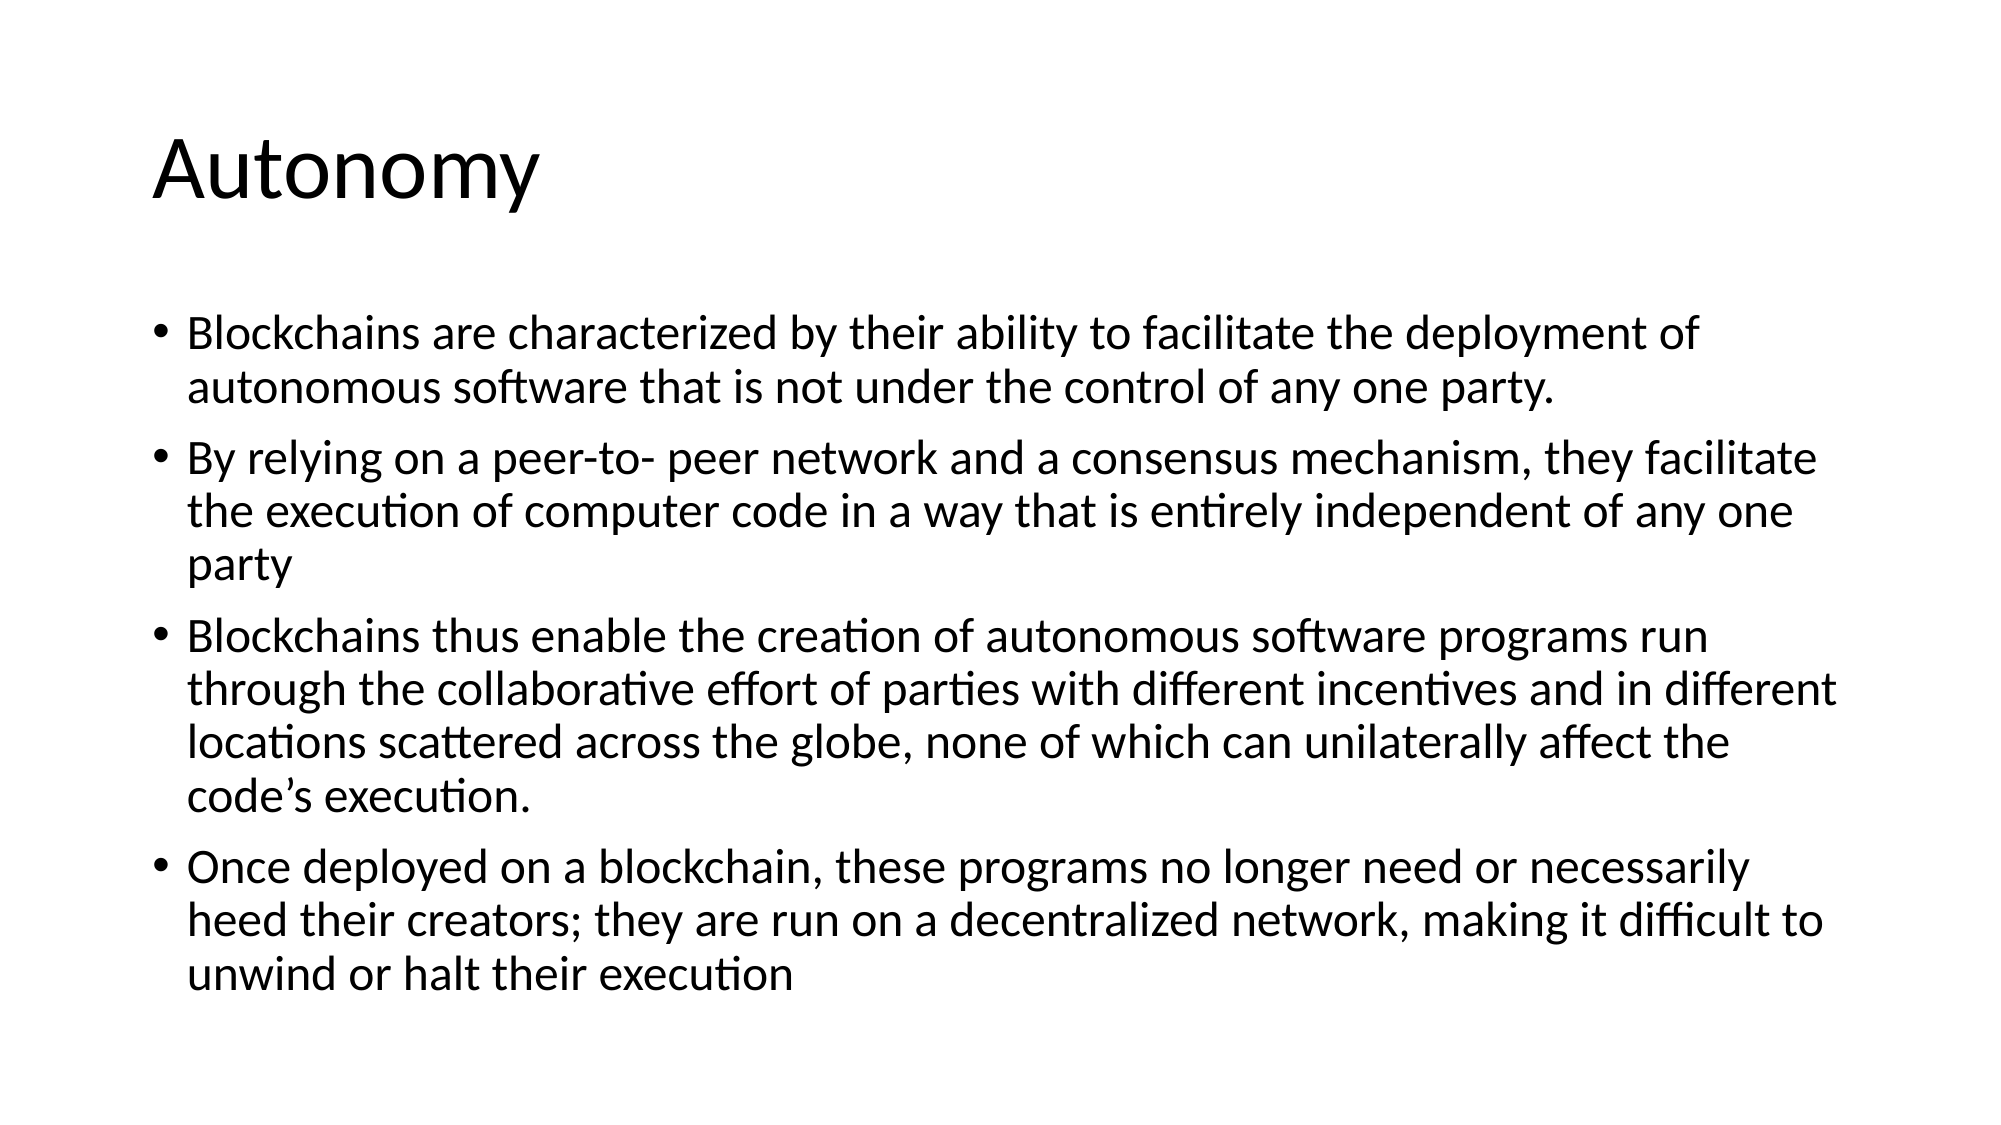

# Autonomy
Blockchains are characterized by their ability to facilitate the deployment of autonomous software that is not under the control of any one party.
By relying on a peer-to- peer network and a consensus mechanism, they facilitate the execution of computer code in a way that is entirely independent of any one party
Blockchains thus enable the creation of autonomous software programs run through the collaborative effort of parties with different incentives and in different locations scattered across the globe, none of which can unilaterally affect the code’s execution.
Once deployed on a blockchain, these programs no longer need or necessarily heed their creators; they are run on a decentralized network, making it difficult to unwind or halt their execution